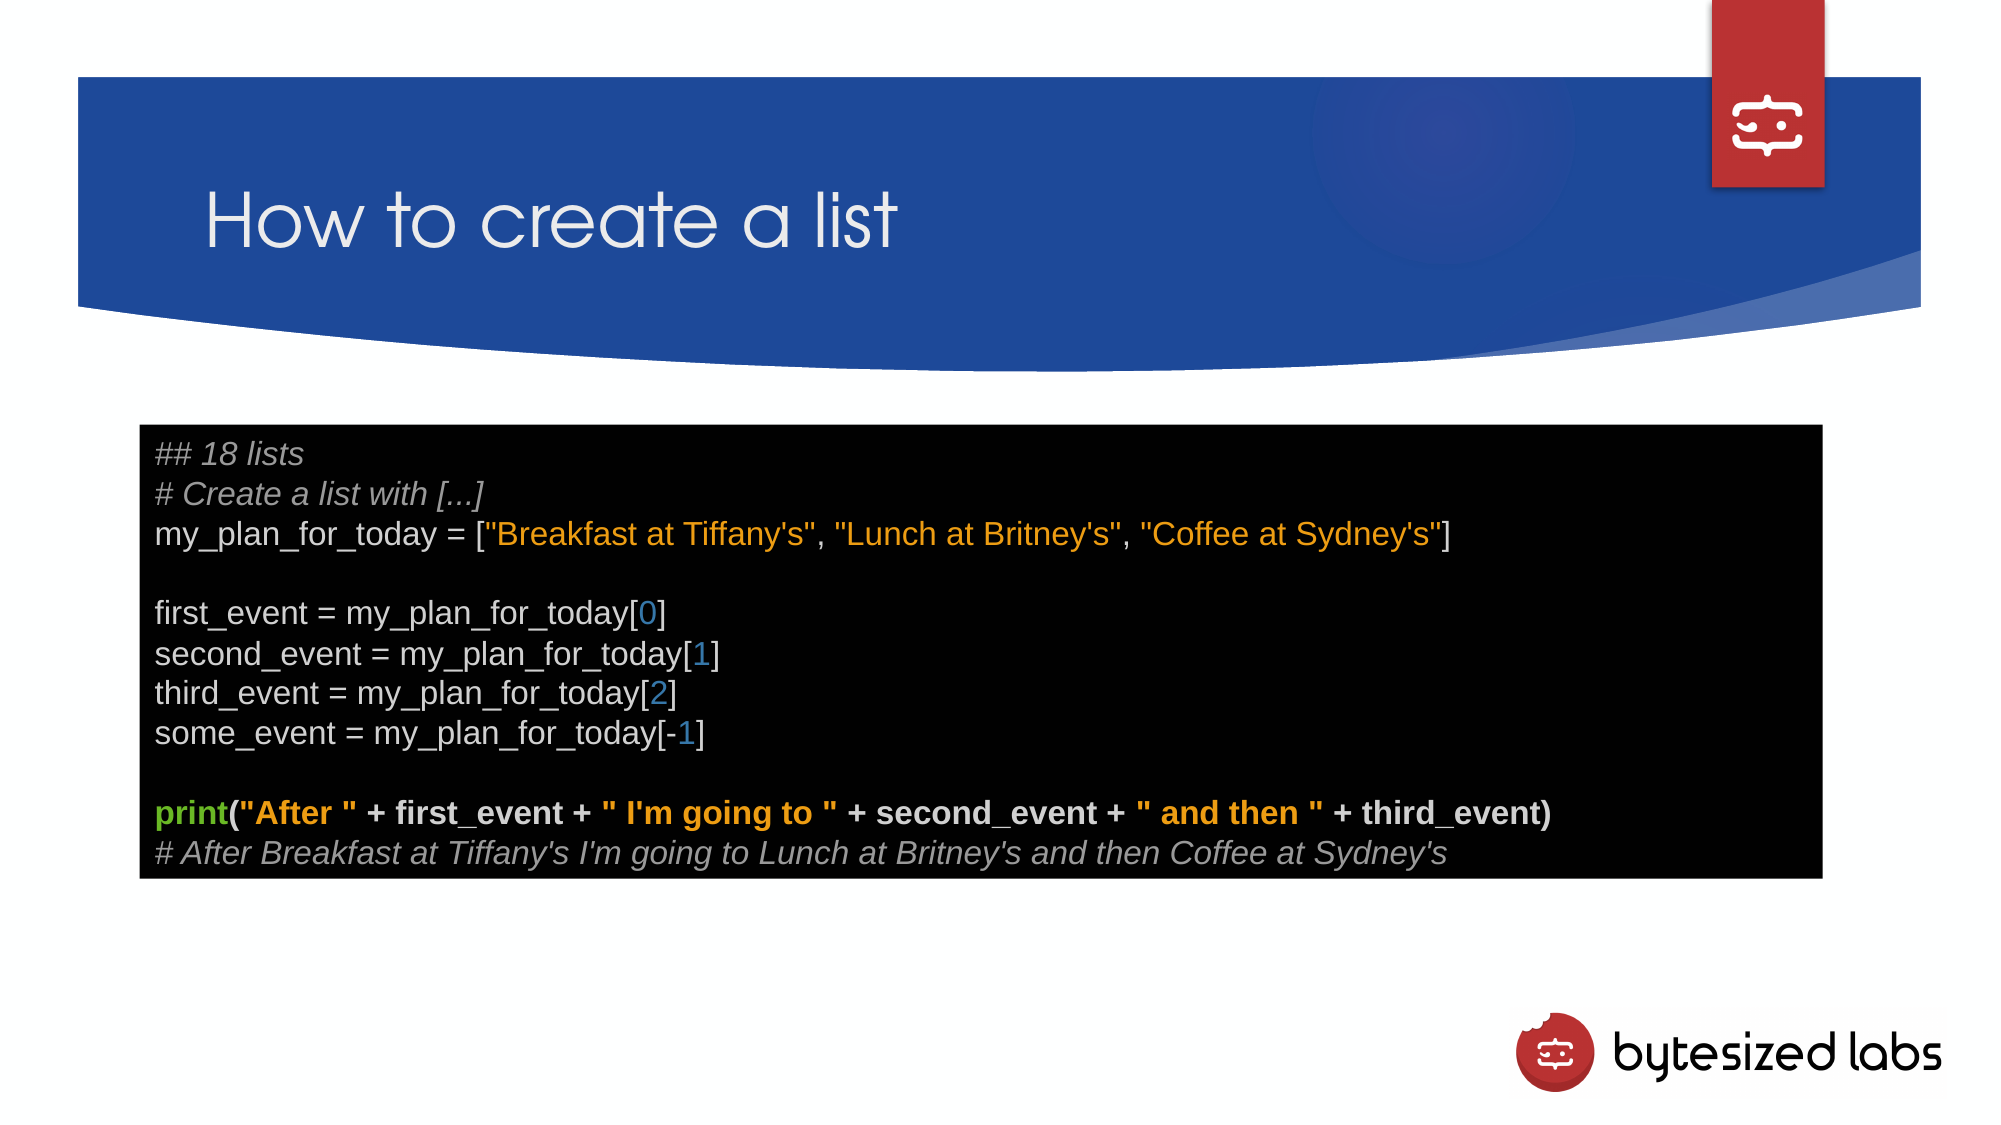

# How to create a list
## 18 lists
# Create a list with [...]
my_plan_for_today = ["Breakfast at Tiffany's", "Lunch at Britney's", "Coffee at Sydney's"]

first_event = my_plan_for_today[0]
second_event = my_plan_for_today[1]
third_event = my_plan_for_today[2]
some_event = my_plan_for_today[-1]

print("After " + first_event + " I'm going to " + second_event + " and then " + third_event)
# After Breakfast at Tiffany's I'm going to Lunch at Britney's and then Coffee at Sydney's